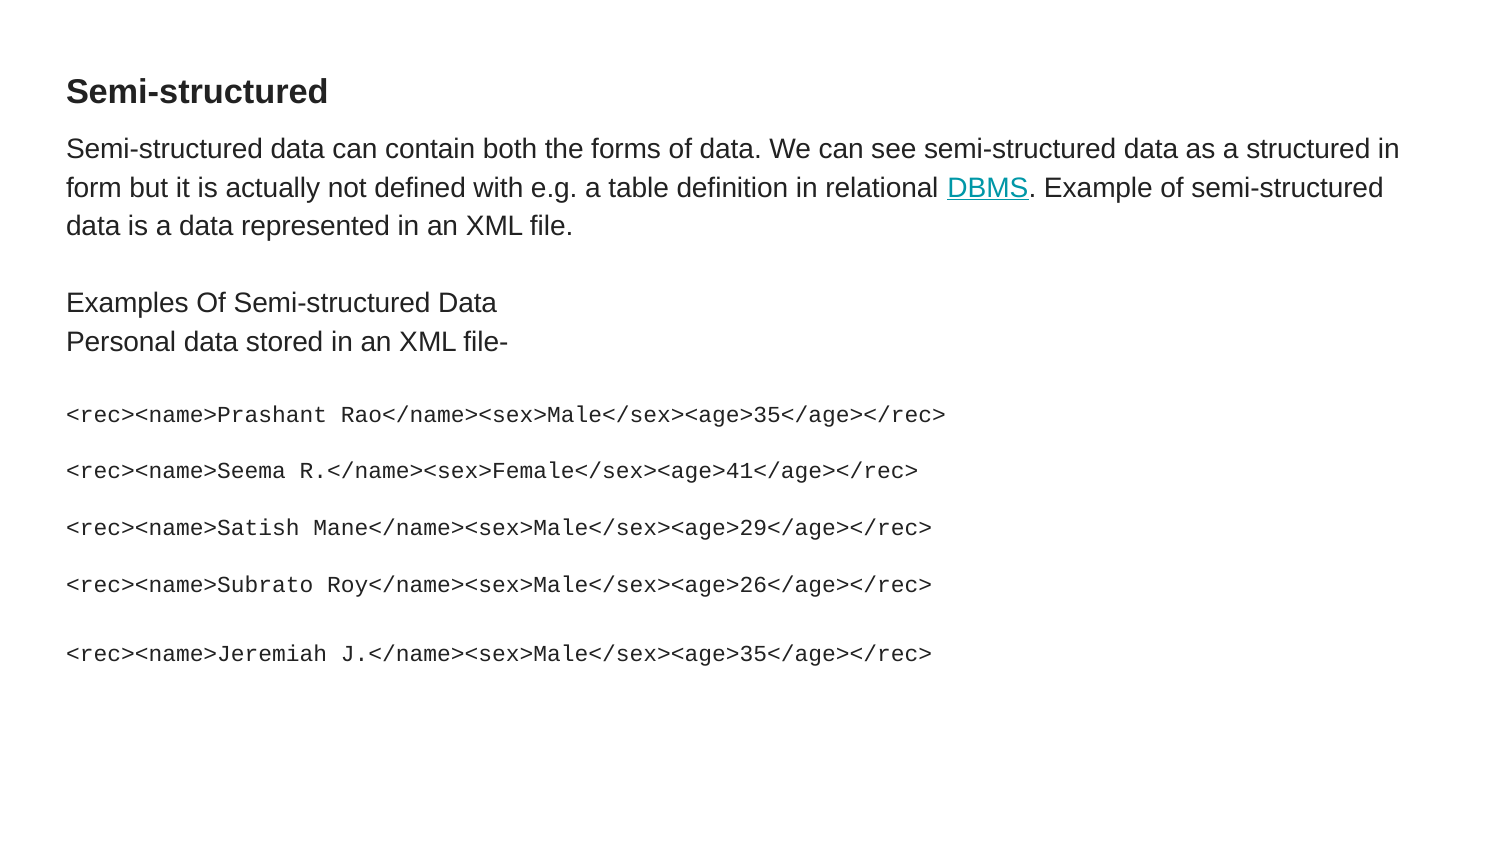

Semi-structured
Semi-structured data can contain both the forms of data. We can see semi-structured data as a structured in form but it is actually not defined with e.g. a table definition in relational DBMS. Example of semi-structured data is a data represented in an XML file.

Examples Of Semi-structured Data
Personal data stored in an XML file-

<rec><name>Prashant Rao</name><sex>Male</sex><age>35</age></rec>
<rec><name>Seema R.</name><sex>Female</sex><age>41</age></rec>
<rec><name>Satish Mane</name><sex>Male</sex><age>29</age></rec>
<rec><name>Subrato Roy</name><sex>Male</sex><age>26</age></rec>
<rec><name>Jeremiah J.</name><sex>Male</sex><age>35</age></rec>